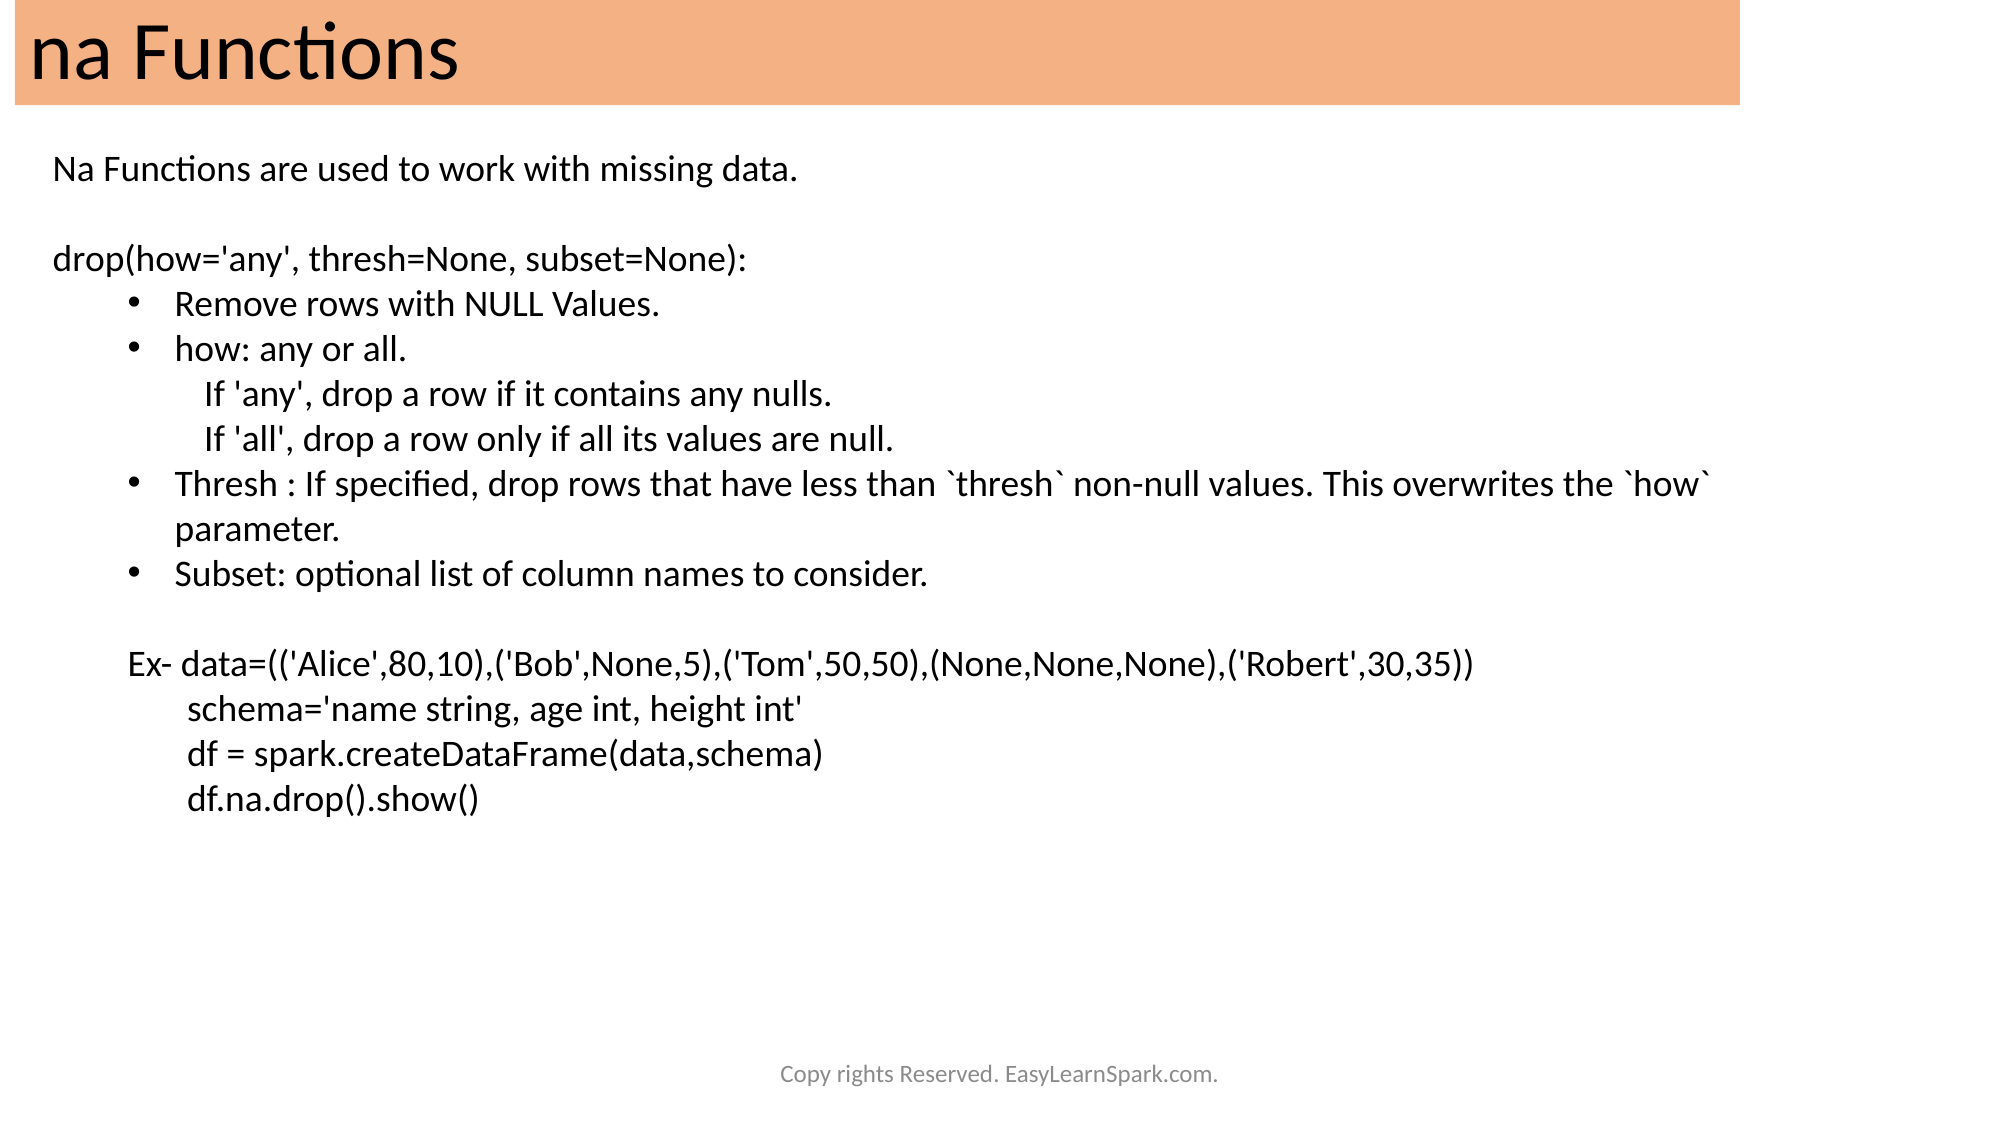

# na Functions
Na Functions are used to work with missing data.

drop(how='any', thresh=None, subset=None):
Remove rows with NULL Values.
how: any or all.
         If 'any', drop a row if it contains any nulls.
         If 'all', drop a row only if all its values are null.
Thresh : If specified, drop rows that have less than `thresh` non-null values. This overwrites the `how` parameter.
Subset: optional list of column names to consider.

Ex- data=(('Alice',80,10),('Bob',None,5),('Tom',50,50),(None,None,None),('Robert',30,35))
       schema='name string, age int, height int'
       df = spark.createDataFrame(data,schema)
       df.na.drop().show()

Copy rights Reserved. EasyLearnSpark.com.